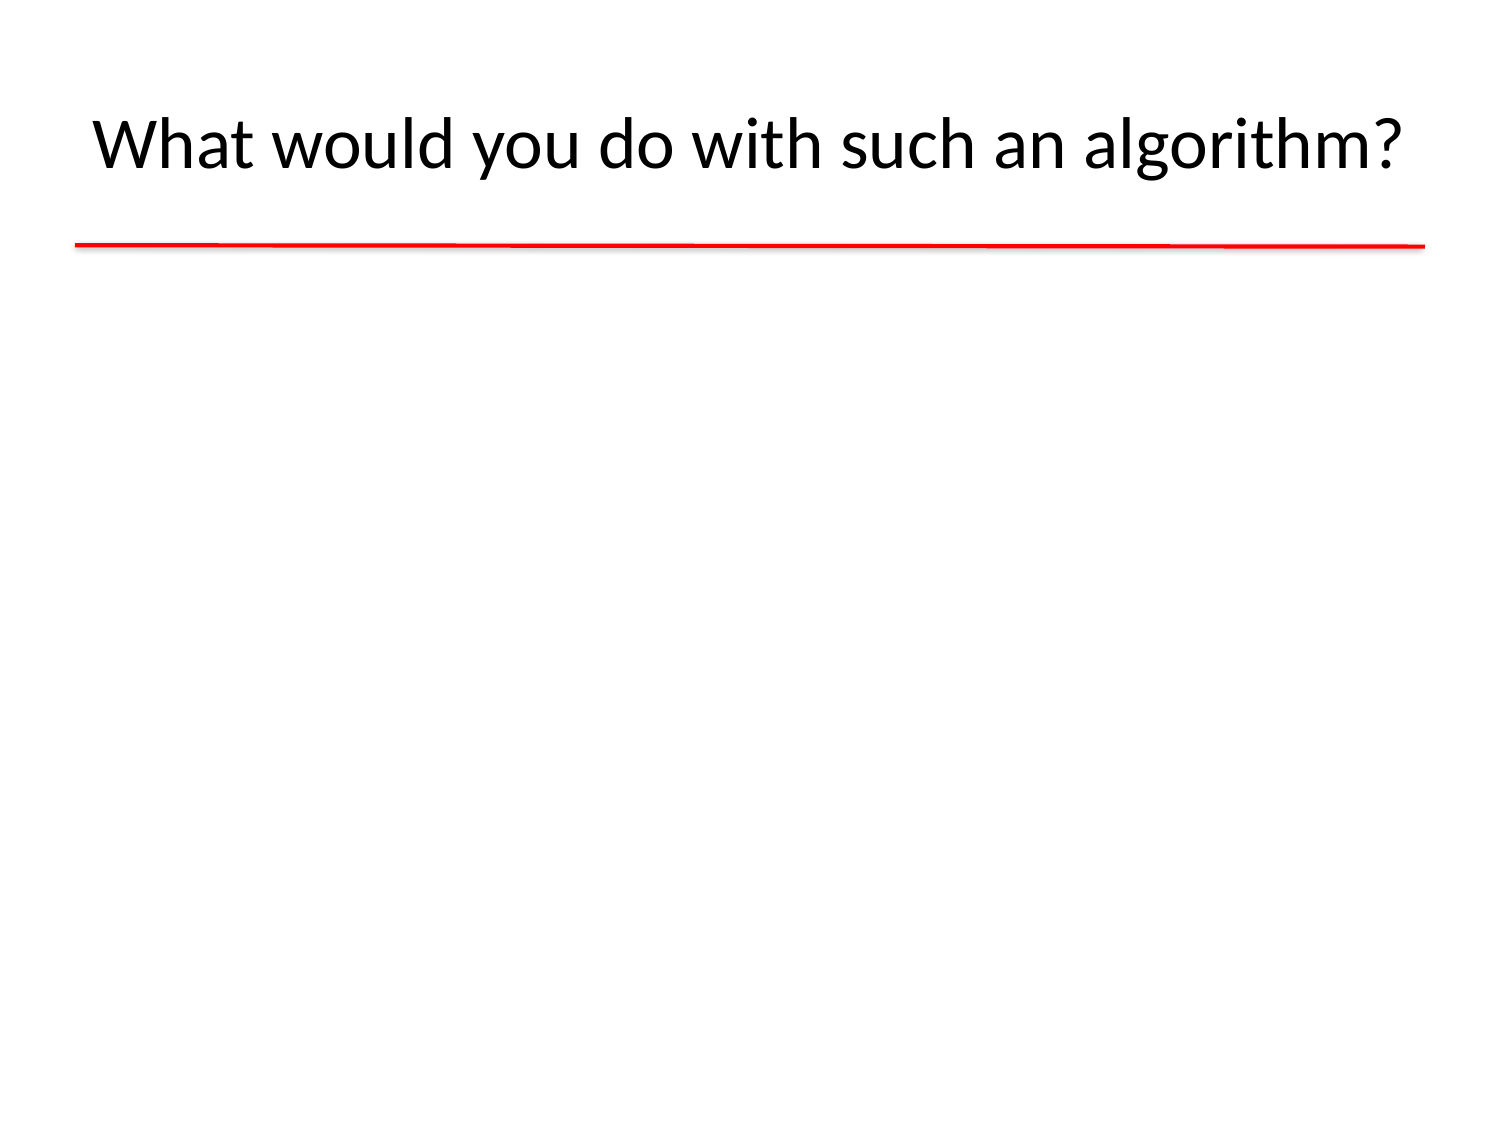

# What would you do with such an algorithm?